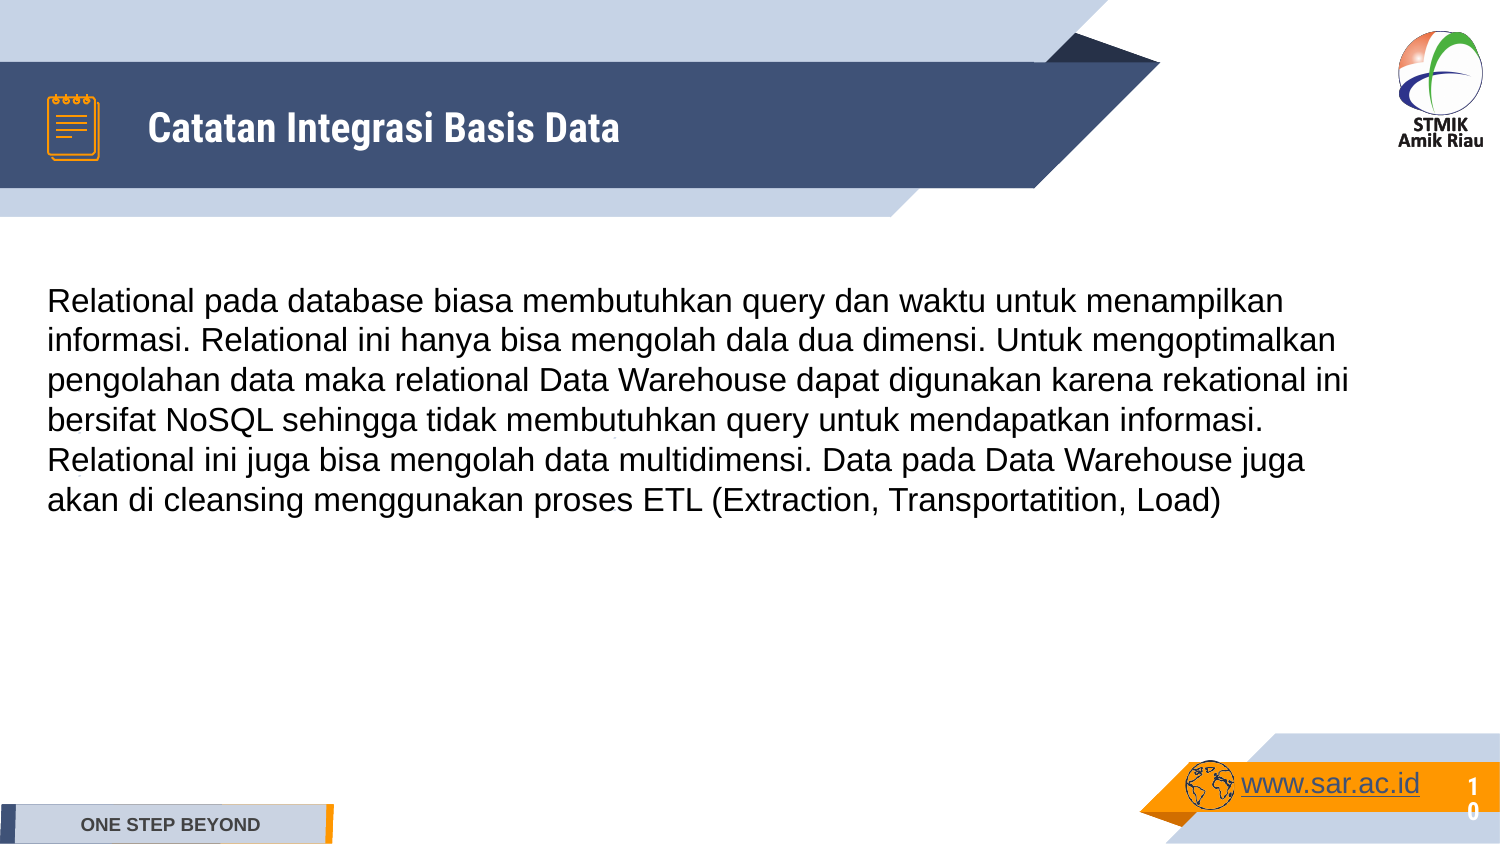

Catatan Integrasi Basis Data
Relational pada database biasa membutuhkan query dan waktu untuk menampilkan informasi. Relational ini hanya bisa mengolah dala dua dimensi. Untuk mengoptimalkan pengolahan data maka relational Data Warehouse dapat digunakan karena rekational ini bersifat NoSQL sehingga tidak membutuhkan query untuk mendapatkan informasi. Relational ini juga bisa mengolah data multidimensi. Data pada Data Warehouse juga akan di cleansing menggunakan proses ETL (Extraction, Transportatition, Load)
▰
▰
▰
▰
▰
▰
▰

www.sar.ac.id
10

ONE STEP BEYOND